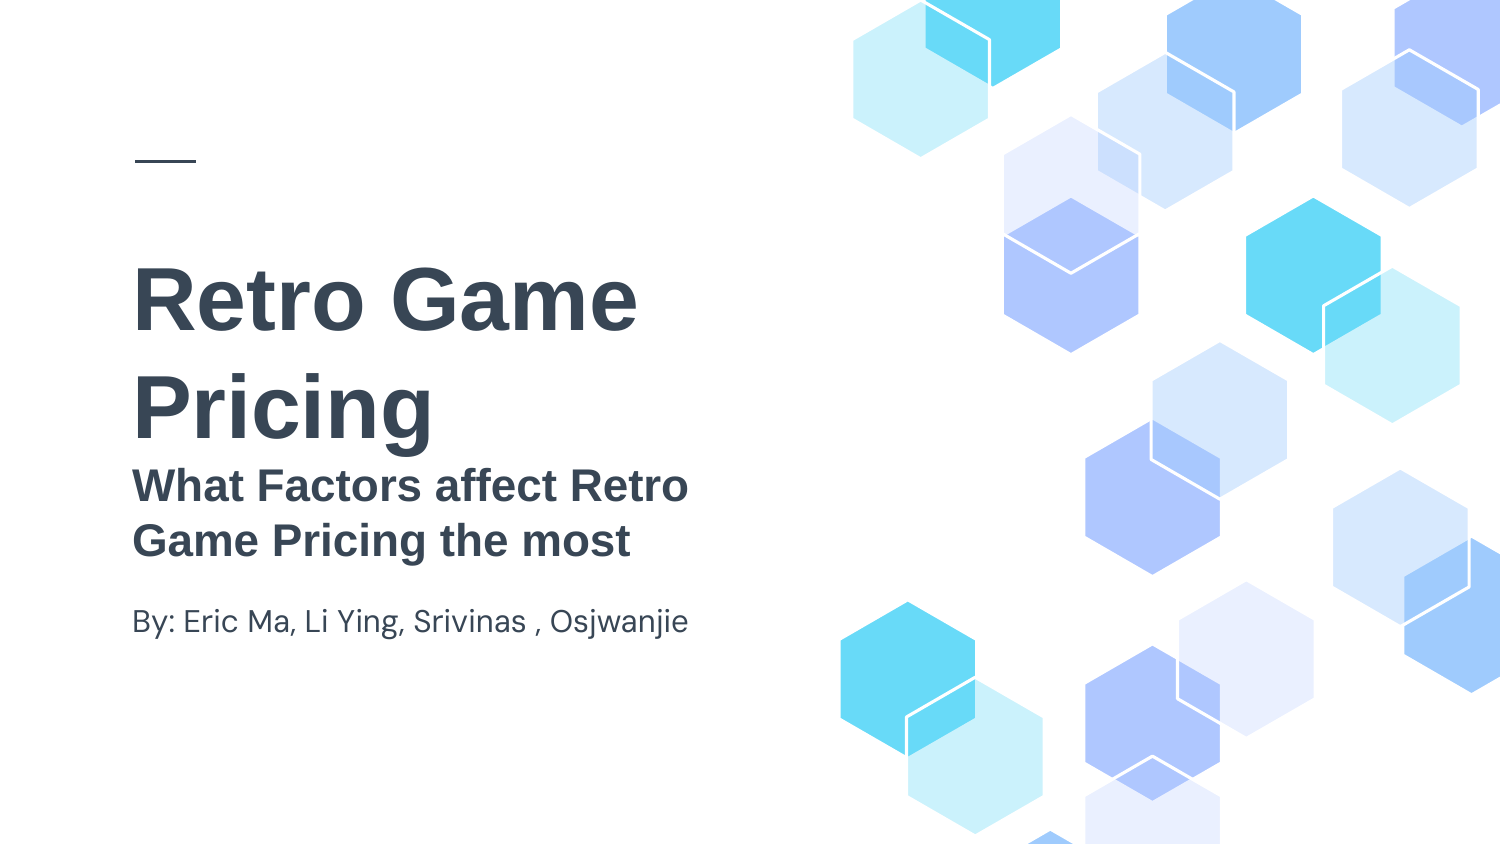

# Retro Game Pricing What Factors affect Retro Game Pricing the most
By: Eric Ma, Li Ying, Srivinas , Osjwanjie